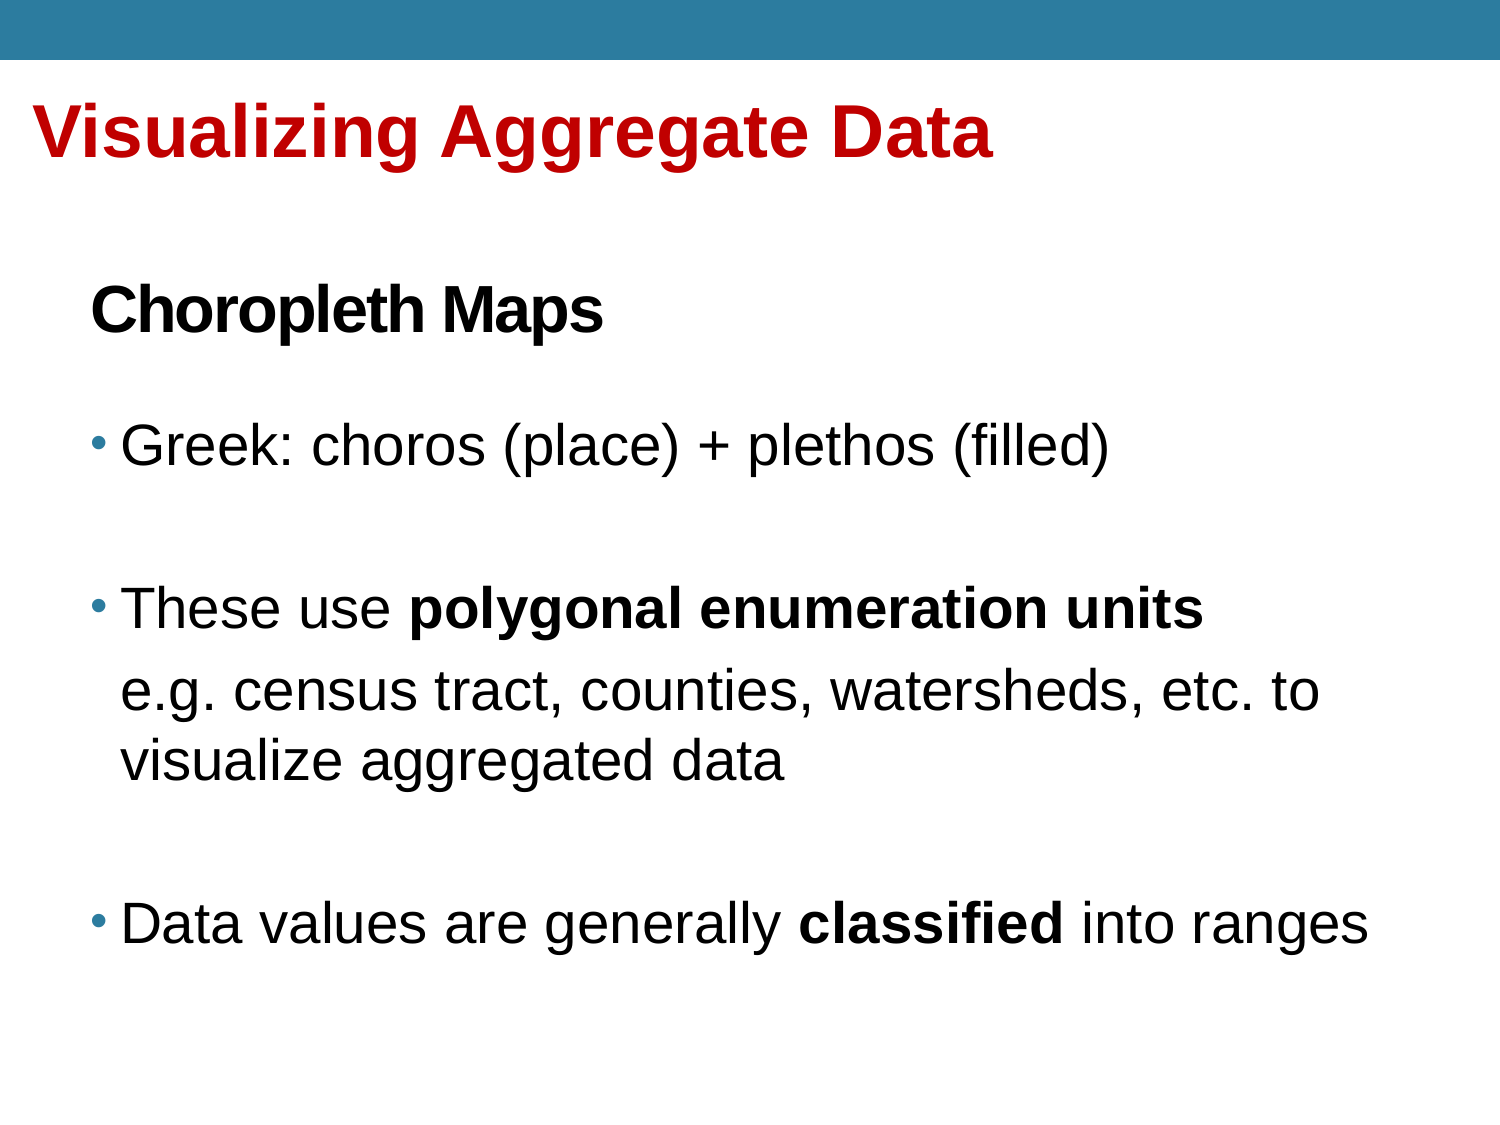

Visualizing Aggregate Data
# Choropleth Maps
Greek: choros (place) + plethos (filled)

These use polygonal enumeration units
	e.g. census tract, counties, watersheds, etc. to visualize aggregated data

Data values are generally classified into ranges